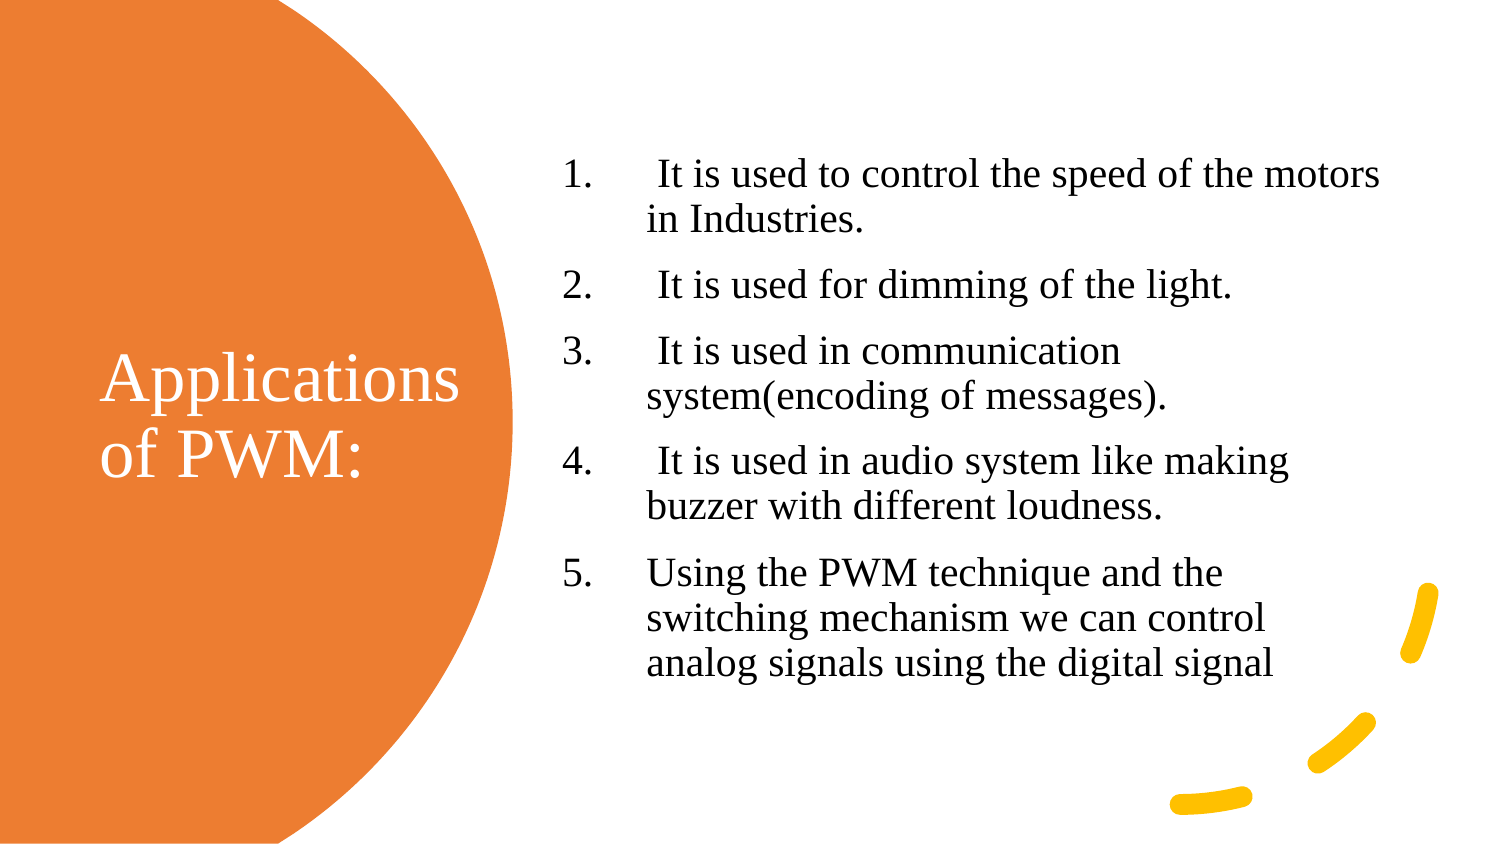

It is used to control the speed of the motors in Industries.
 It is used for dimming of the light.
 It is used in communication system(encoding of messages).
 It is used in audio system like making buzzer with different loudness.
Using the PWM technique and the switching mechanism we can control analog signals using the digital signal

# Applications of PWM: